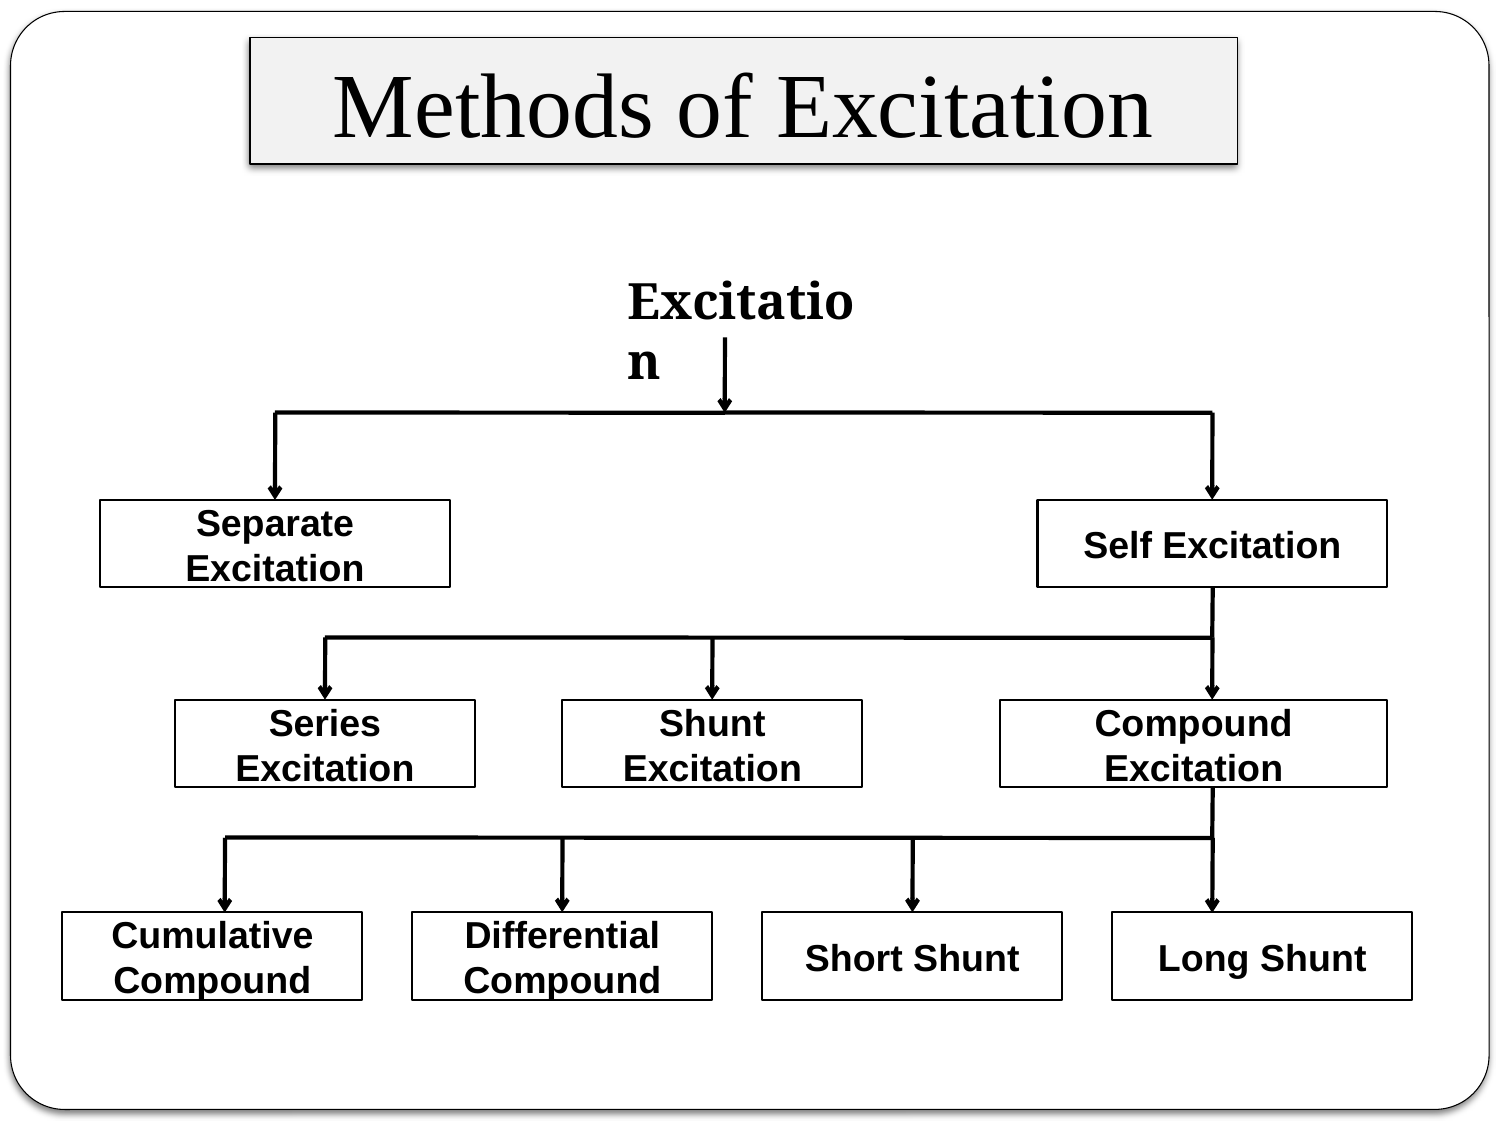

Methods of Excitation
Excitation
Separate Excitation
Self Excitation
Series Excitation
Shunt Excitation
Compound Excitation
Cumulative Compound
Differential Compound
Short Shunt
Long Shunt
193